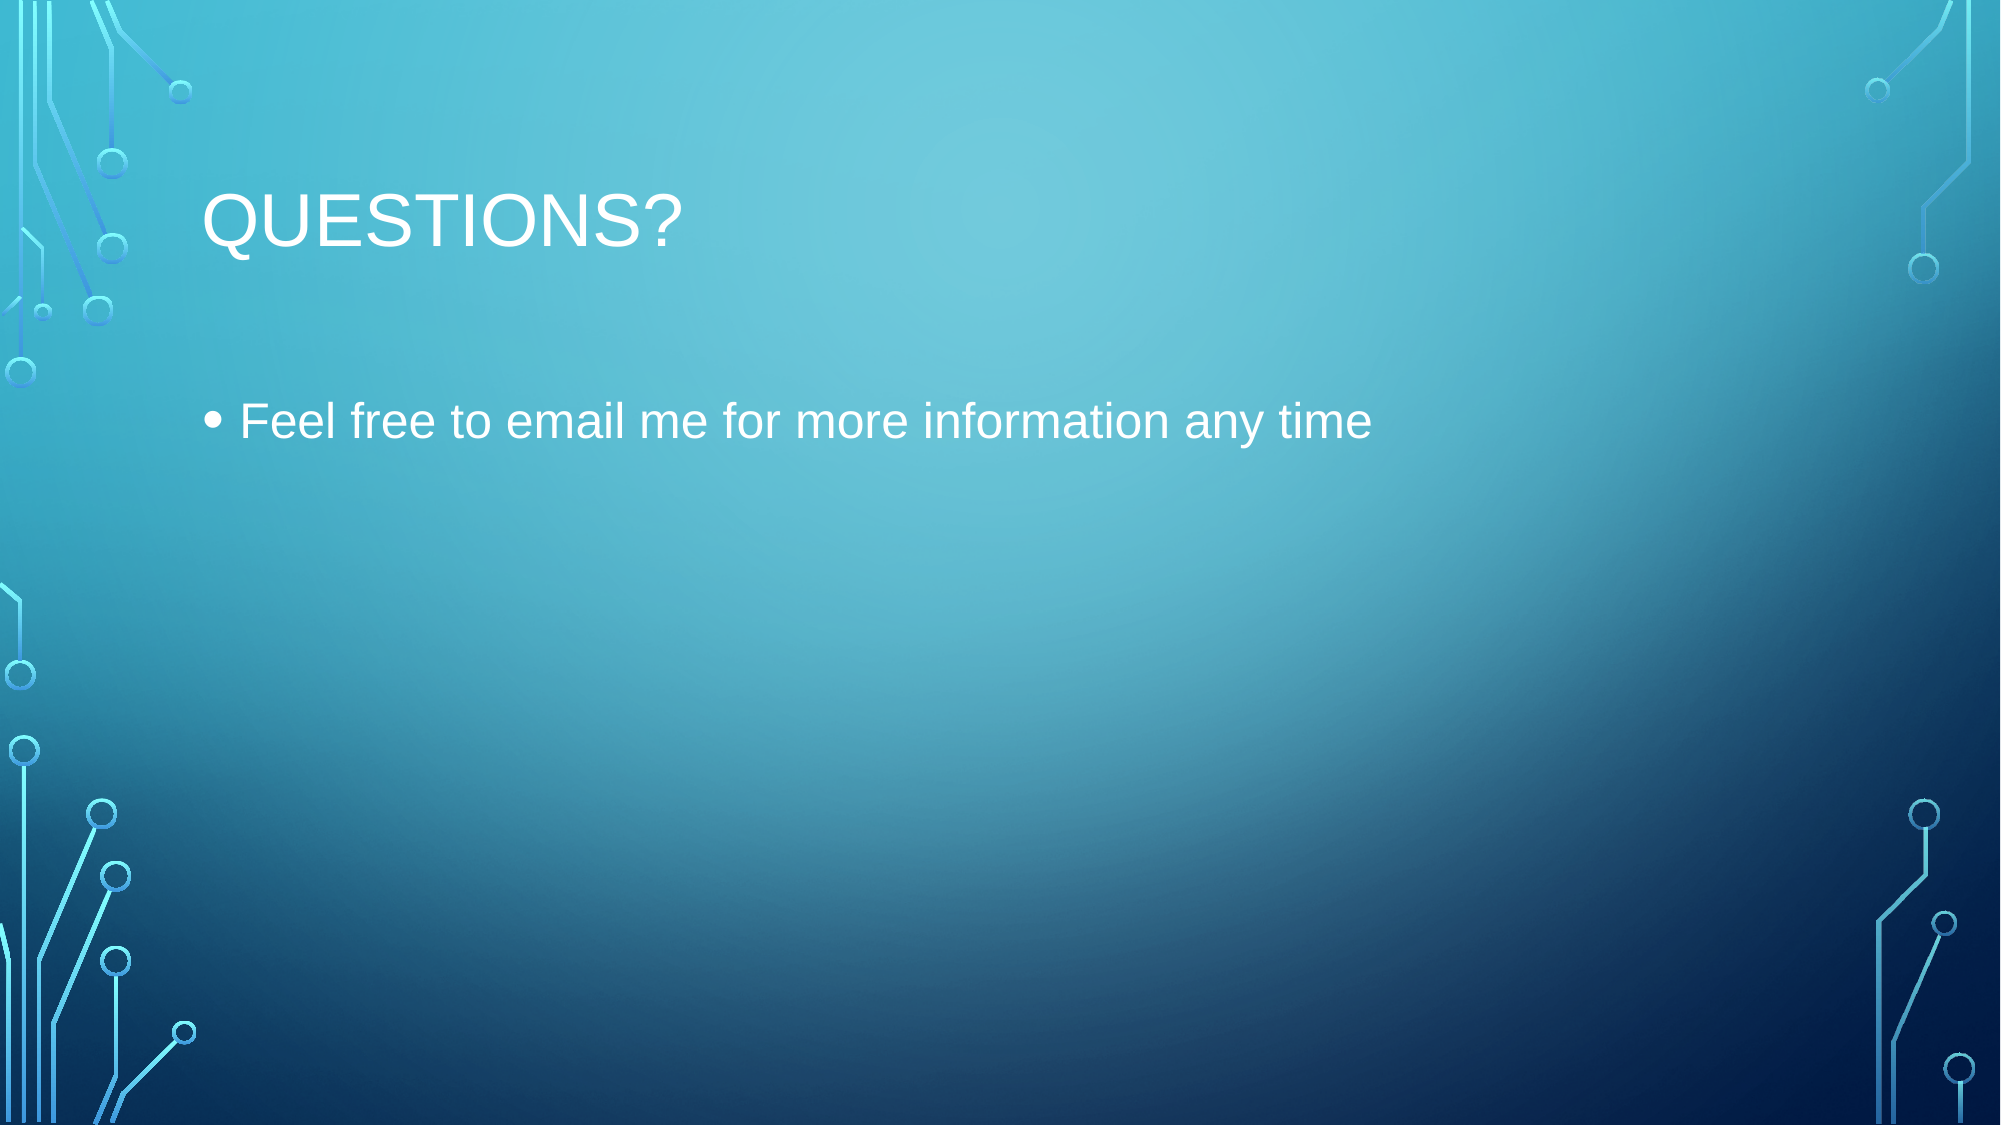

Questions?
Feel free to email me for more information any time